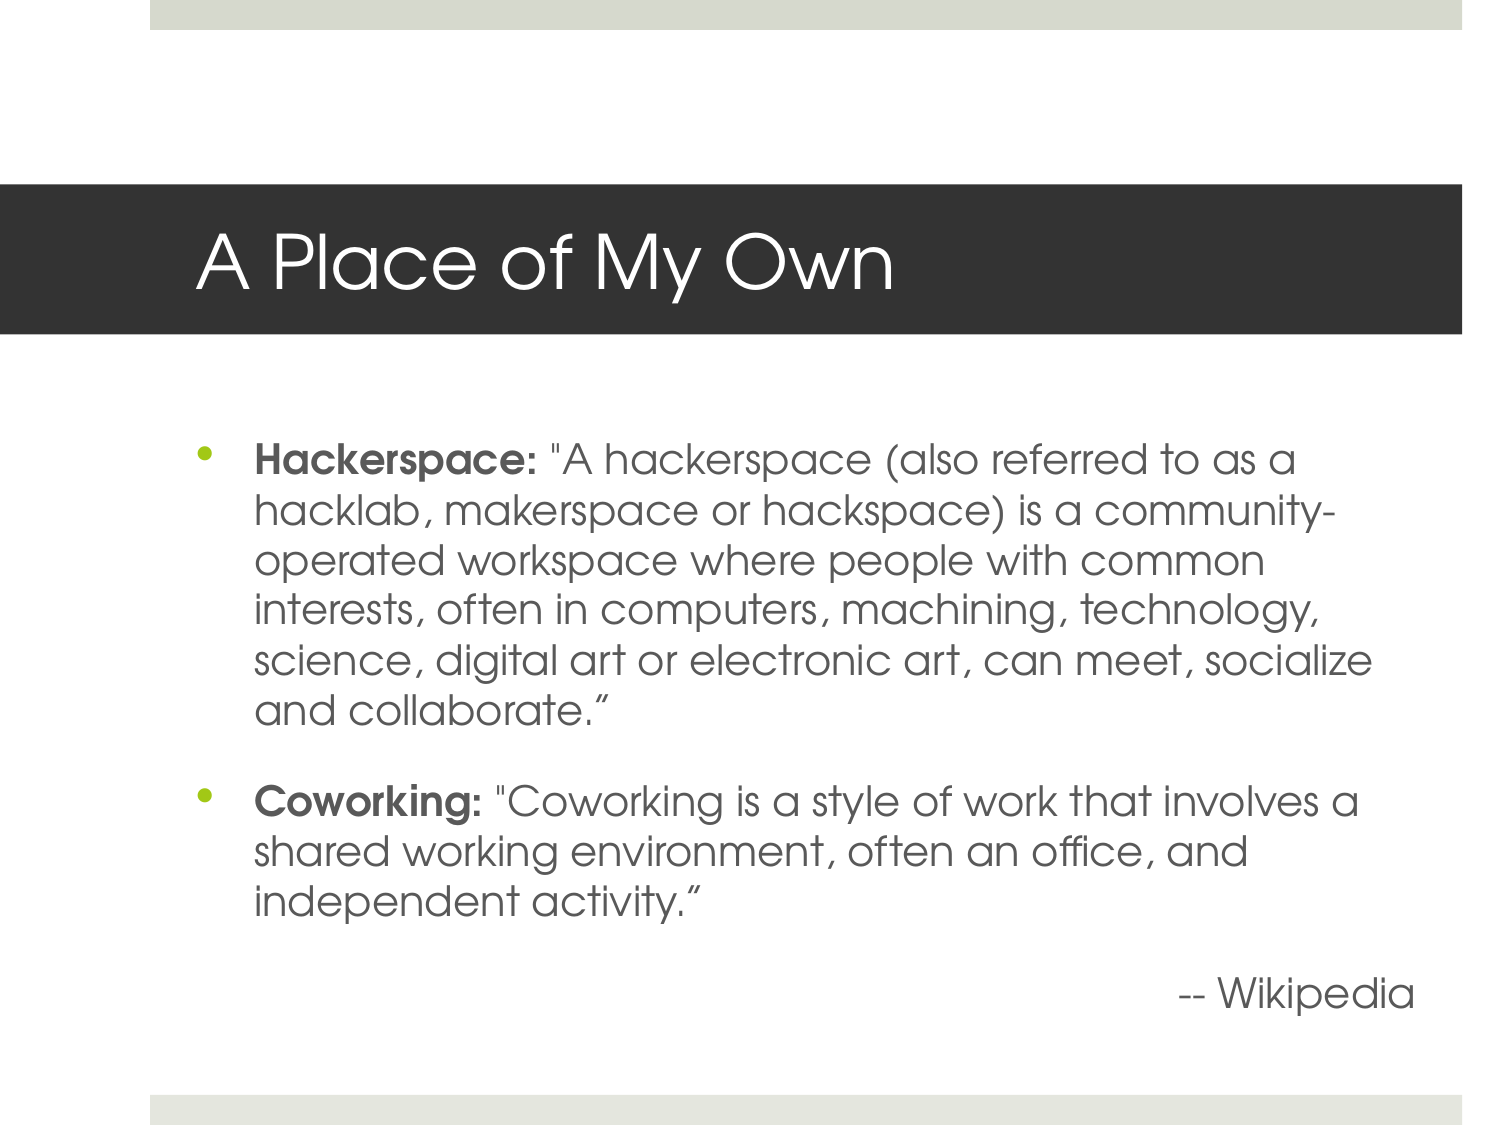

# A Place of My Own
Hackerspace: "A hackerspace (also referred to as a hacklab, makerspace or hackspace) is a community-operated workspace where people with common interests, often in computers, machining, technology, science, digital art or electronic art, can meet, socialize and collaborate.”
Coworking: "Coworking is a style of work that involves a shared working environment, often an office, and independent activity.”
-- Wikipedia